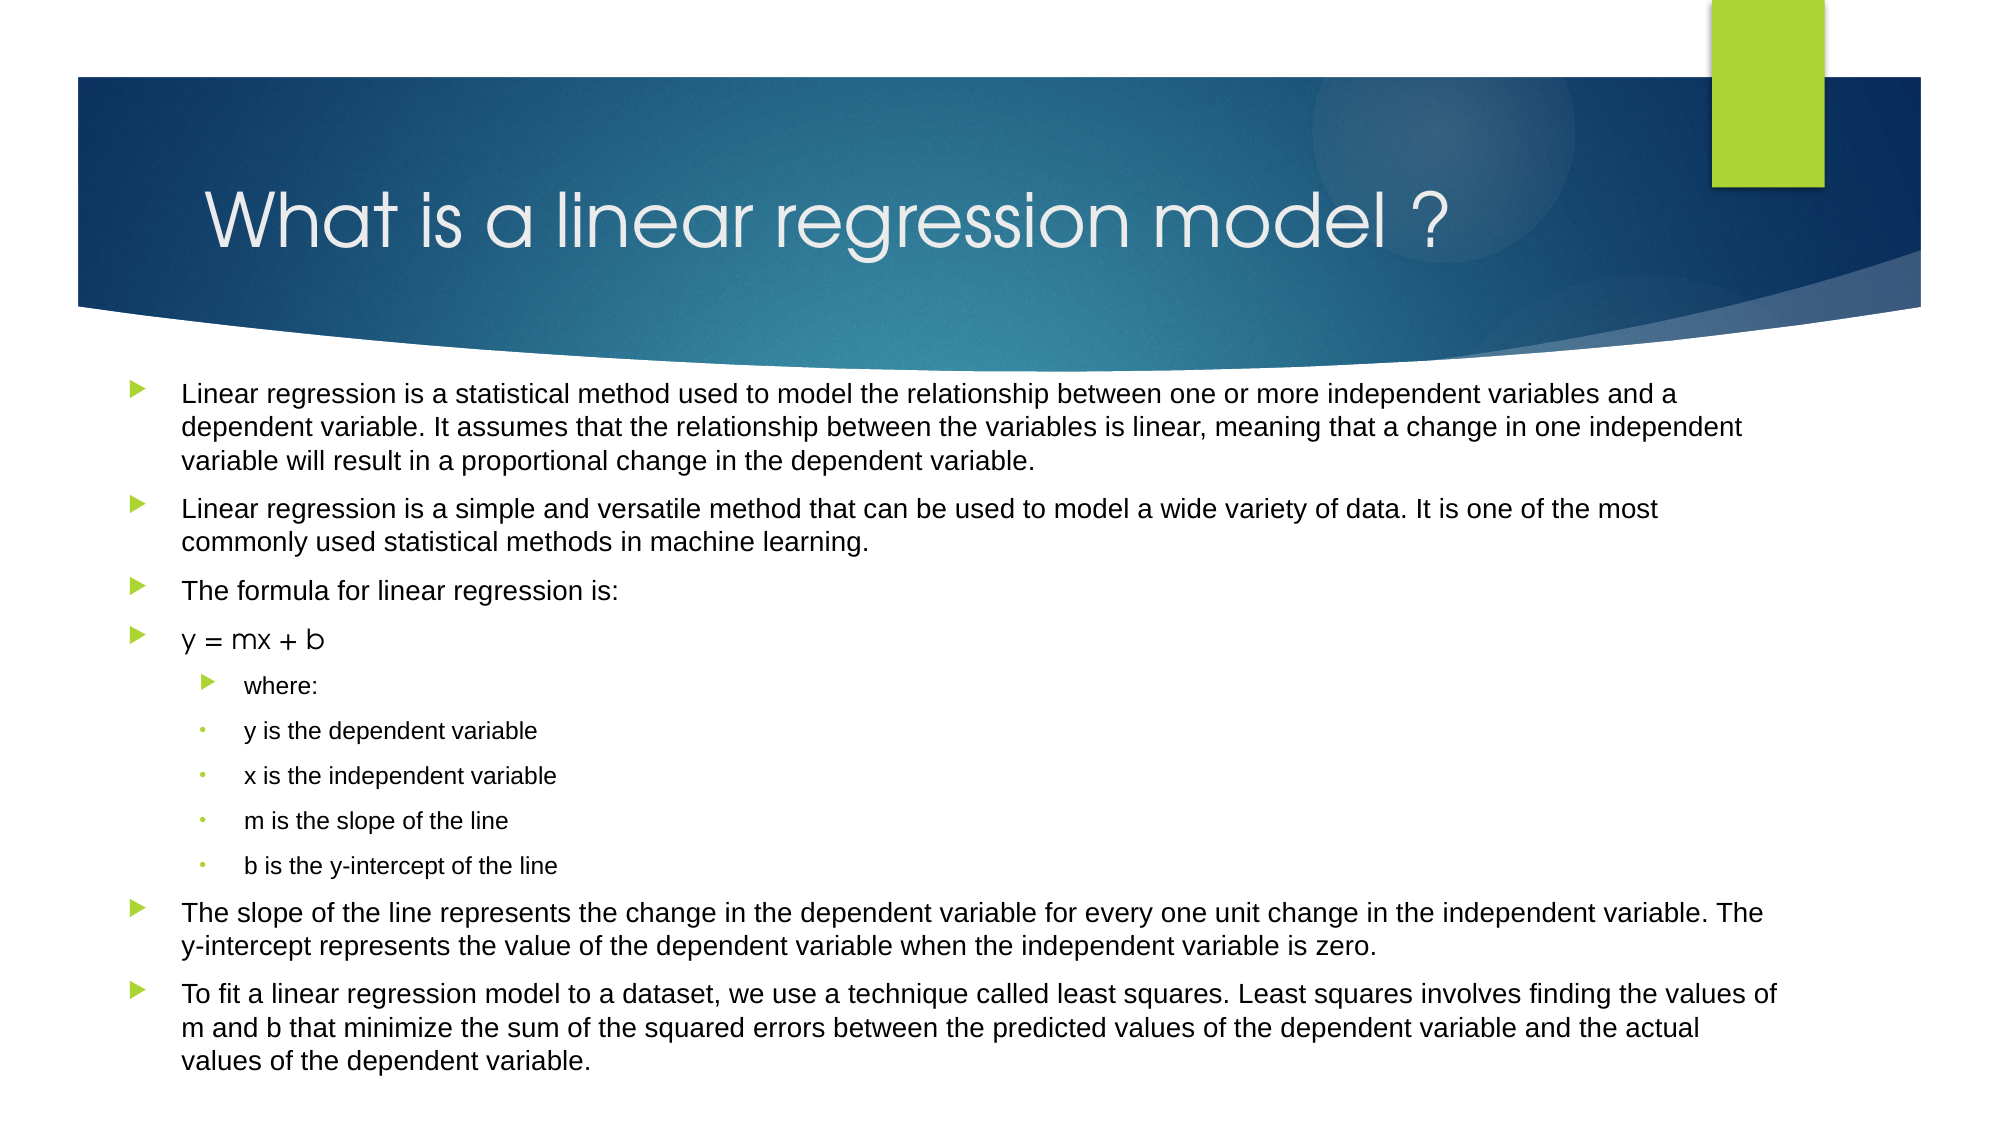

# What is a linear regression model ?
Linear regression is a statistical method used to model the relationship between one or more independent variables and a dependent variable. It assumes that the relationship between the variables is linear, meaning that a change in one independent variable will result in a proportional change in the dependent variable.
Linear regression is a simple and versatile method that can be used to model a wide variety of data. It is one of the most commonly used statistical methods in machine learning.
The formula for linear regression is:
y = mx + b
where:
y is the dependent variable
x is the independent variable
m is the slope of the line
b is the y-intercept of the line
The slope of the line represents the change in the dependent variable for every one unit change in the independent variable. The y-intercept represents the value of the dependent variable when the independent variable is zero.
To fit a linear regression model to a dataset, we use a technique called least squares. Least squares involves finding the values of m and b that minimize the sum of the squared errors between the predicted values of the dependent variable and the actual values of the dependent variable.